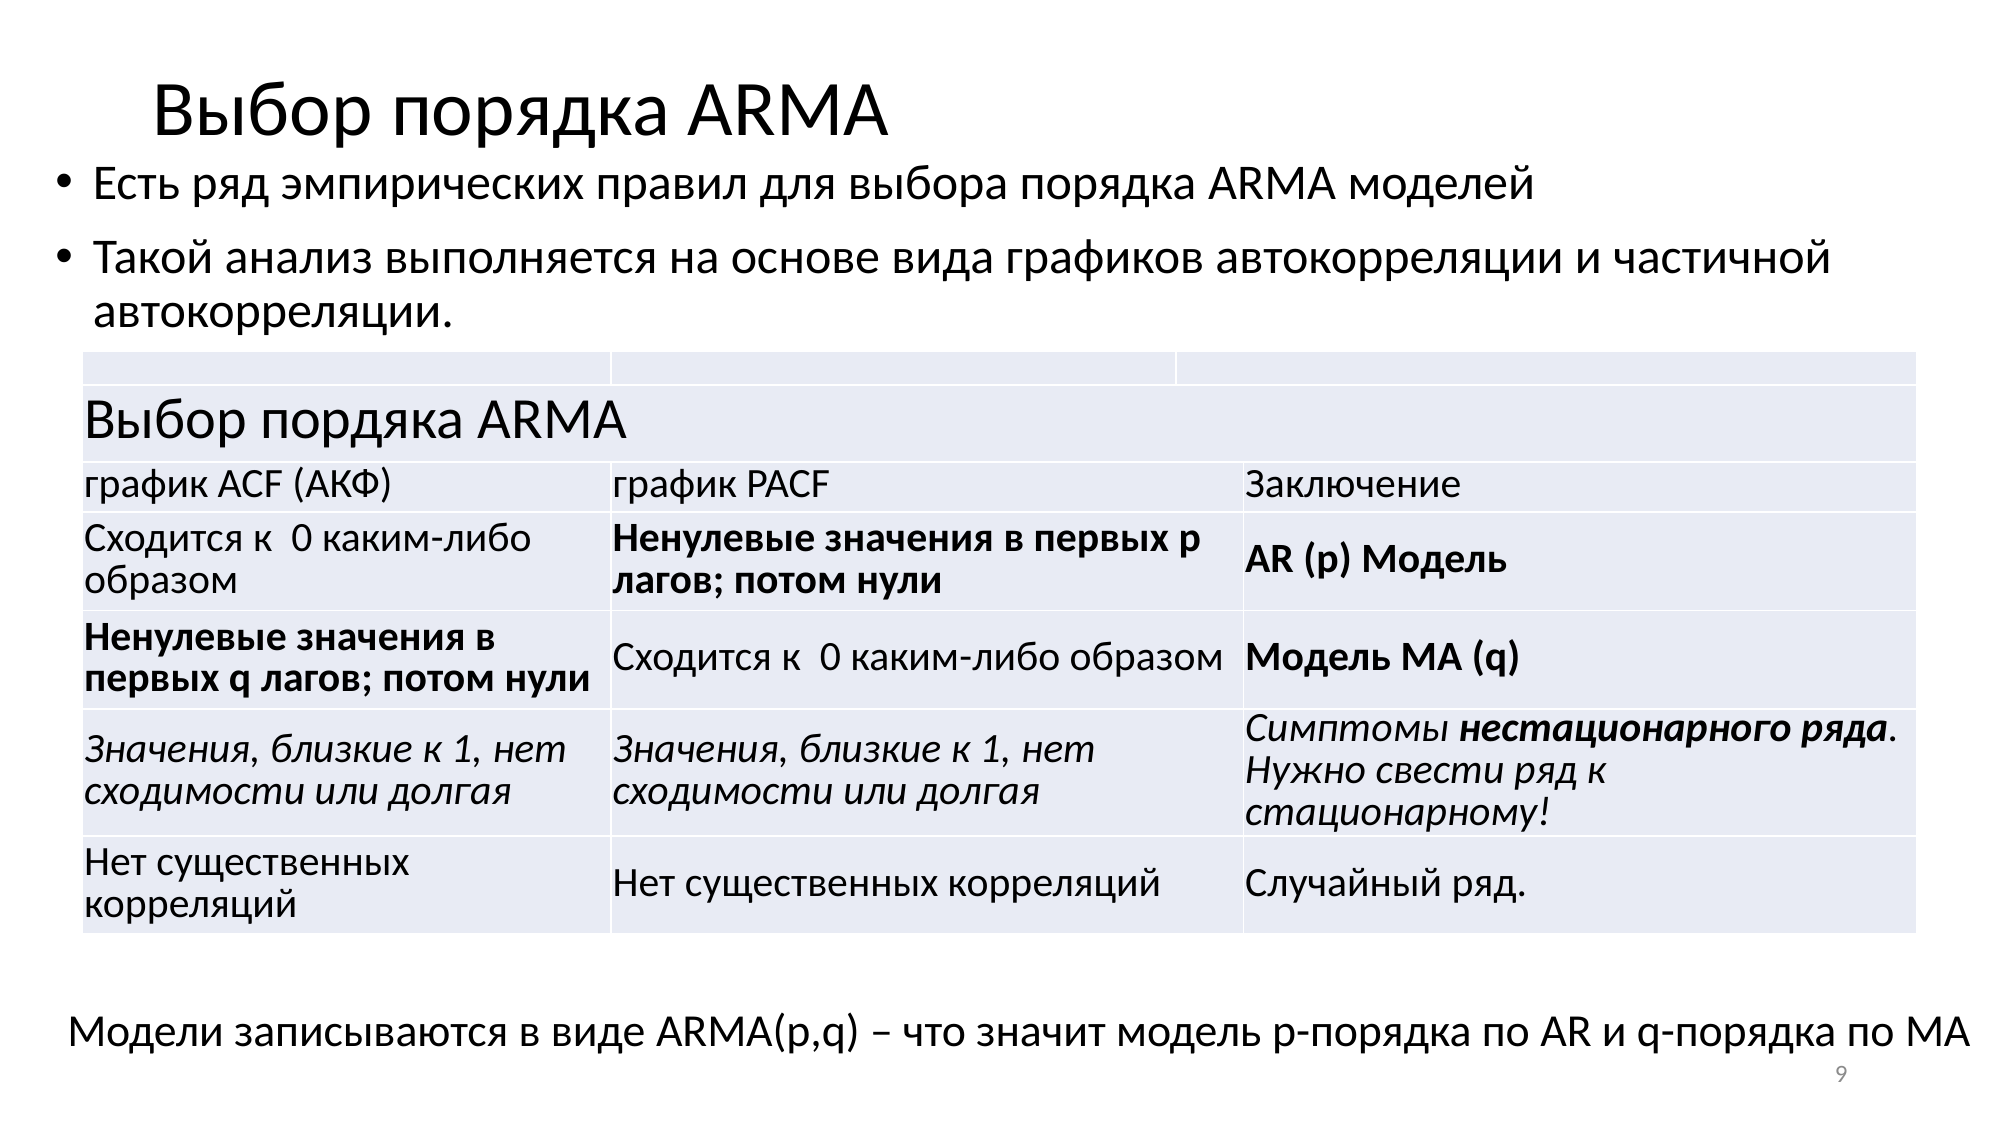

# Выбор порядка ARMA
Есть ряд эмпирических правил для выбора порядка ARMA моделей
Такой анализ выполняется на основе вида графиков автокорреляции и частичной автокорреляции.

|  |  |  |  |
| --- | --- | --- | --- |
| Выбор пордяка ARMA |  |  |  |
| график ACF (АКФ) | график PACF |  | Заключение |
| Сходится к 0 каким-либо образом | Ненулевые значения в первых p лагов; потом нули |  | AR (p) Модель |
| Ненулевые значения в первых q лагов; потом нули | Сходится к 0 каким-либо образом |  | Модель MA (q) |
| Значения, близкие к 1, нет сходимости или долгая | Значения, близкие к 1, нет сходимости или долгая |  | Симптомы нестационарного ряда. Нужно свести ряд к стационарному! |
| Нет существенных корреляций | Нет существенных корреляций |  | Случайный ряд. |
Модели записываются в виде ARMA(p,q) – что значит модель p-порядка по AR и q-порядка по MA
9